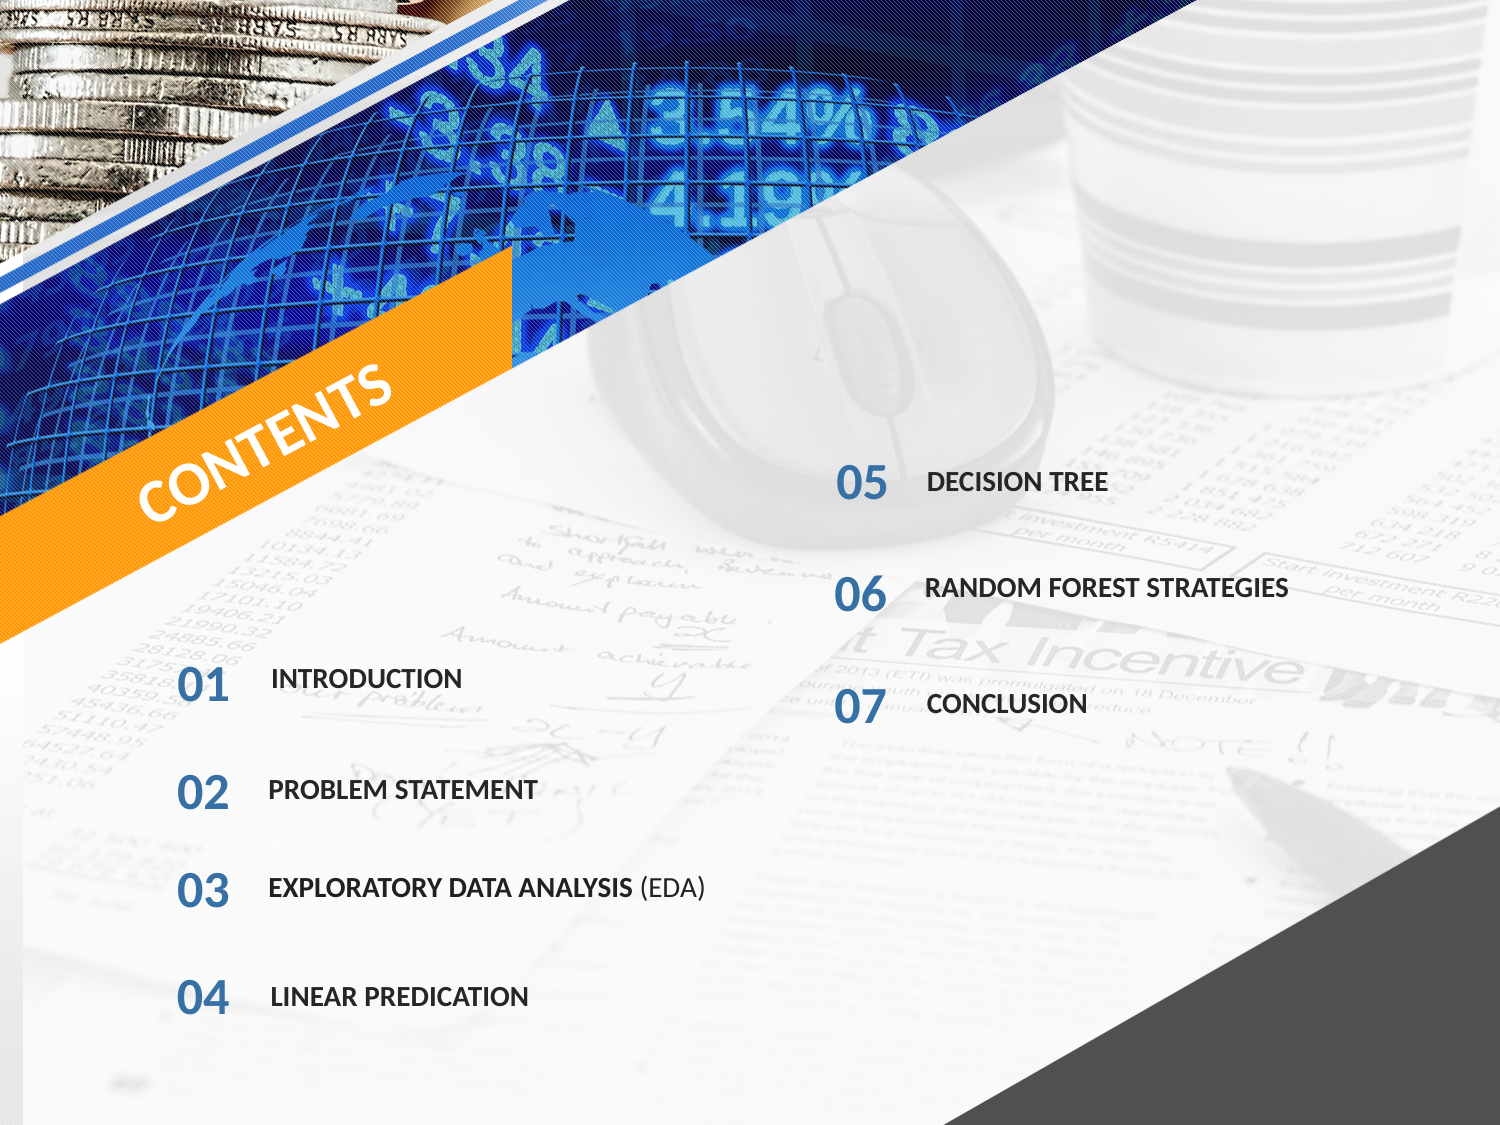

CONTENTS
05
DECISION TREE

06

RANDOM FOREST STRATEGIES
01
INTRODUCTION

07
CONCLUSION

02
PROBLEM STATEMENT
03
EXPLORATORY DATA ANALYSIS (EDA)

04
LINEAR PREDICATION